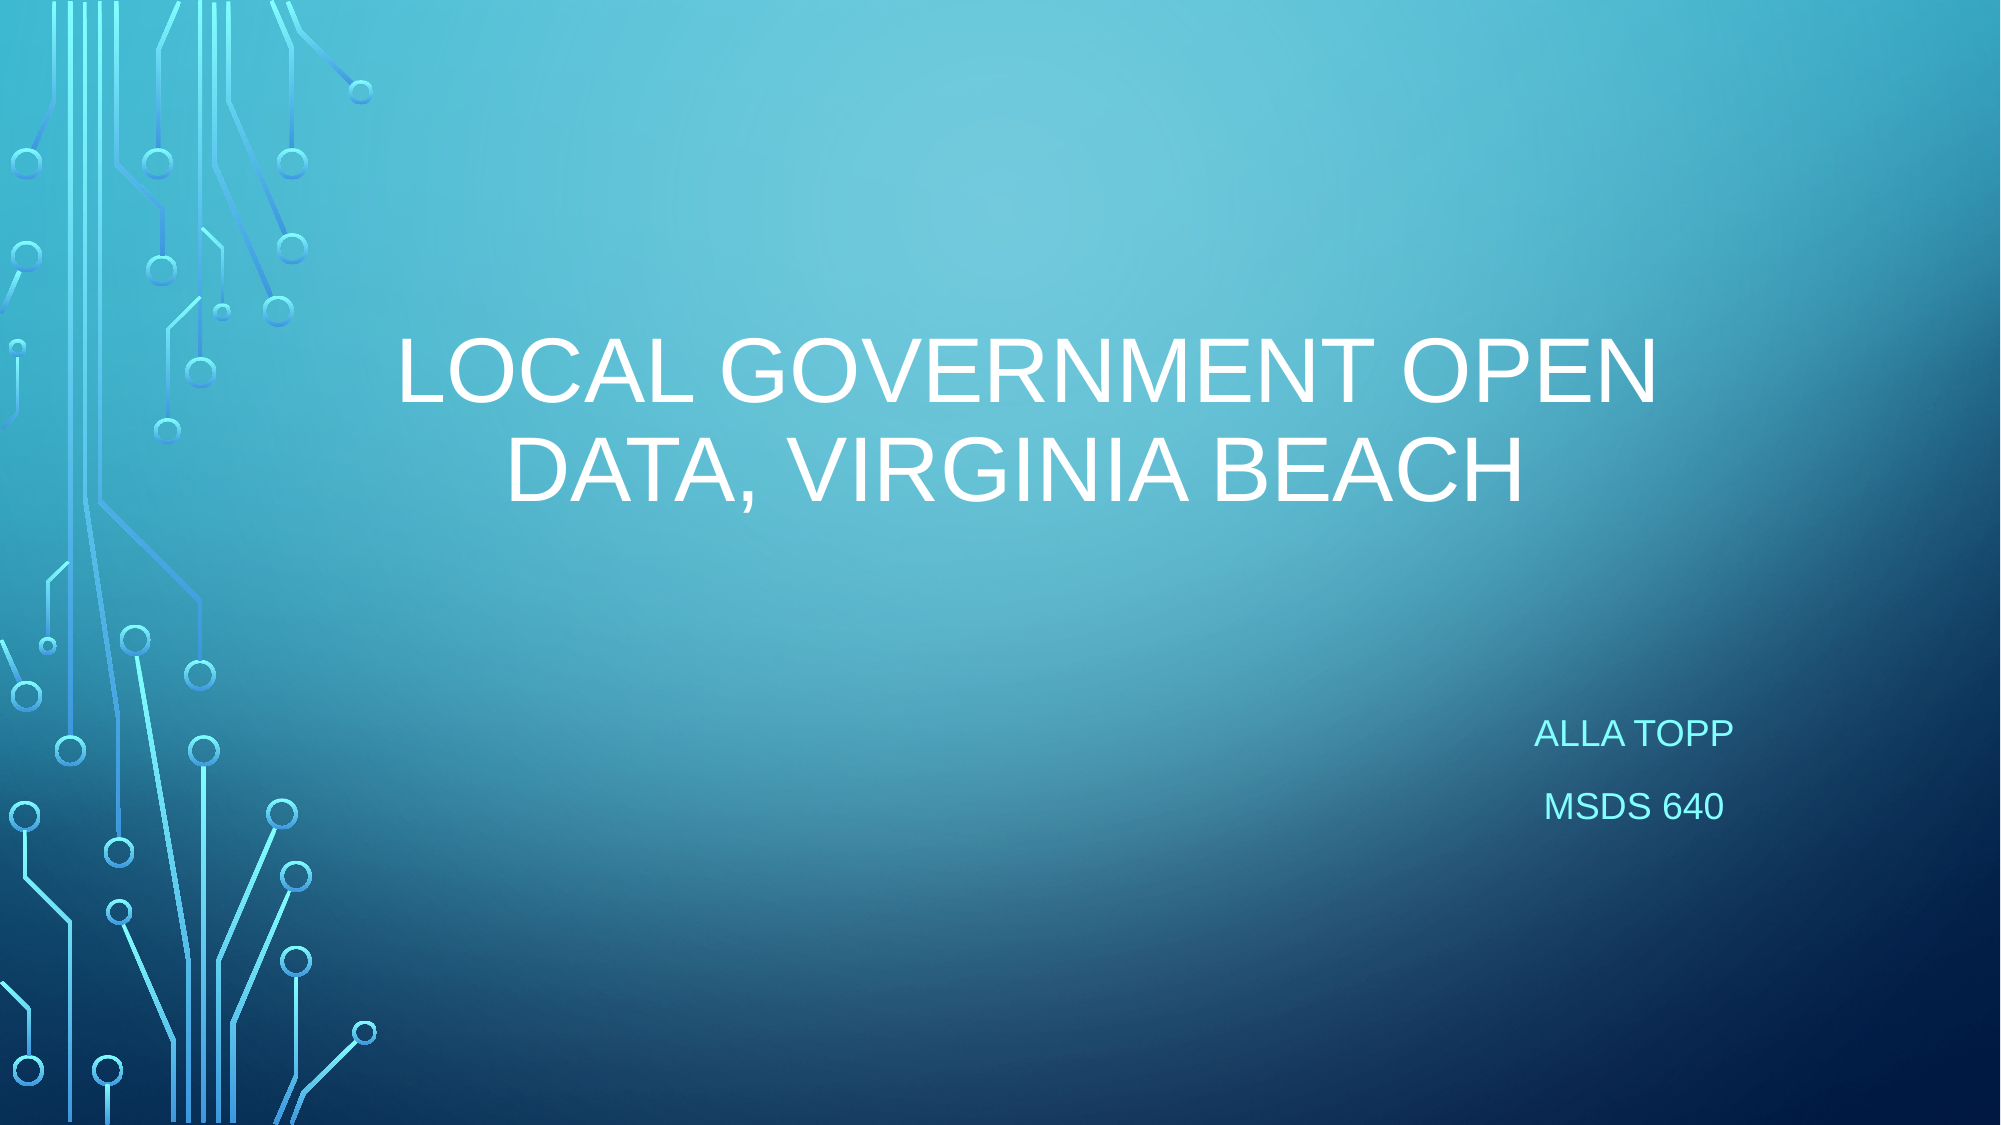

# Local government open data, Virginia beach
Alla Topp
MSDS 640